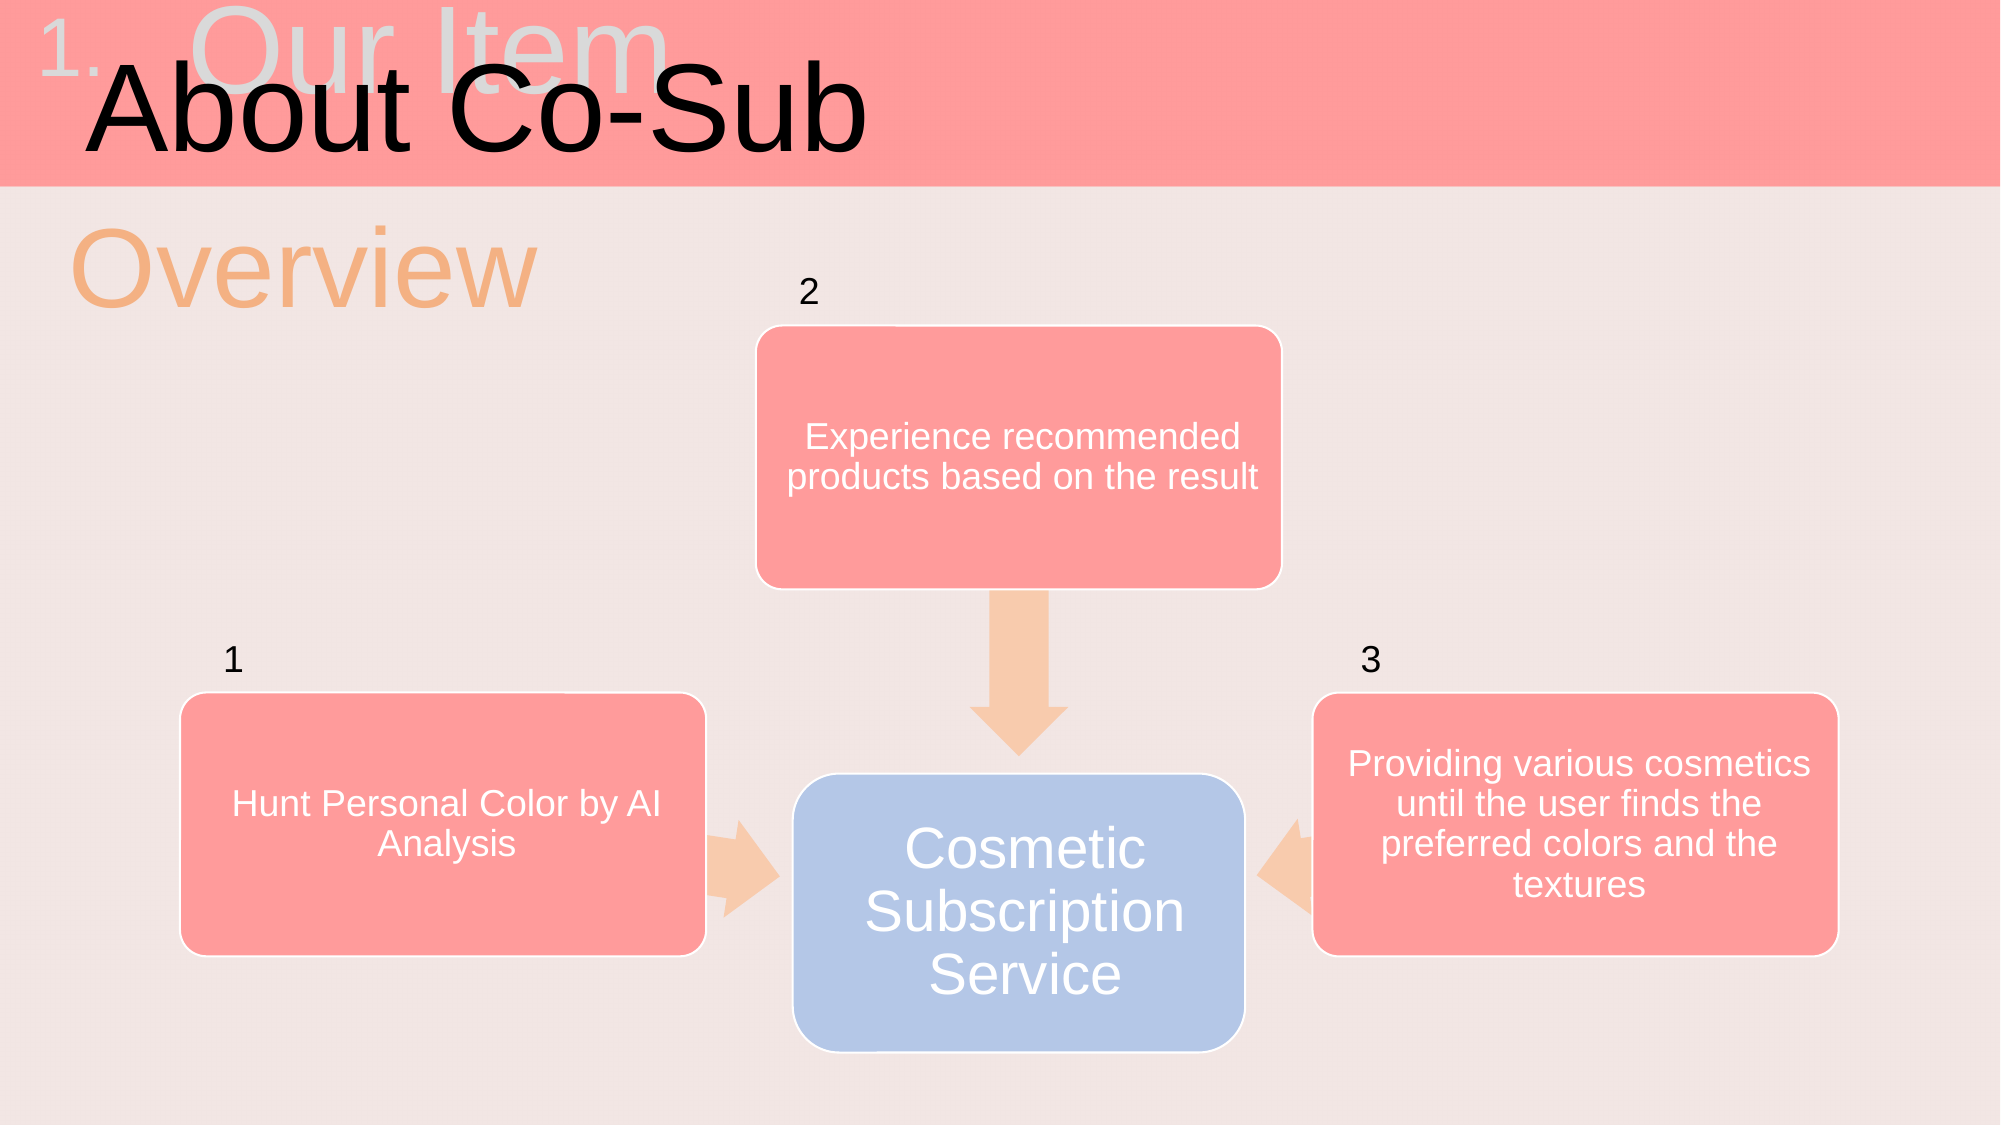

Our Item
1.
About Co-Sub
Overview
2
Cosmetic Subscription Service
Hunt Personal Color by AI Analysis
Experience recommended products based on the result
Providing various cosmetics until the user finds the preferred colors and the textures
3
1